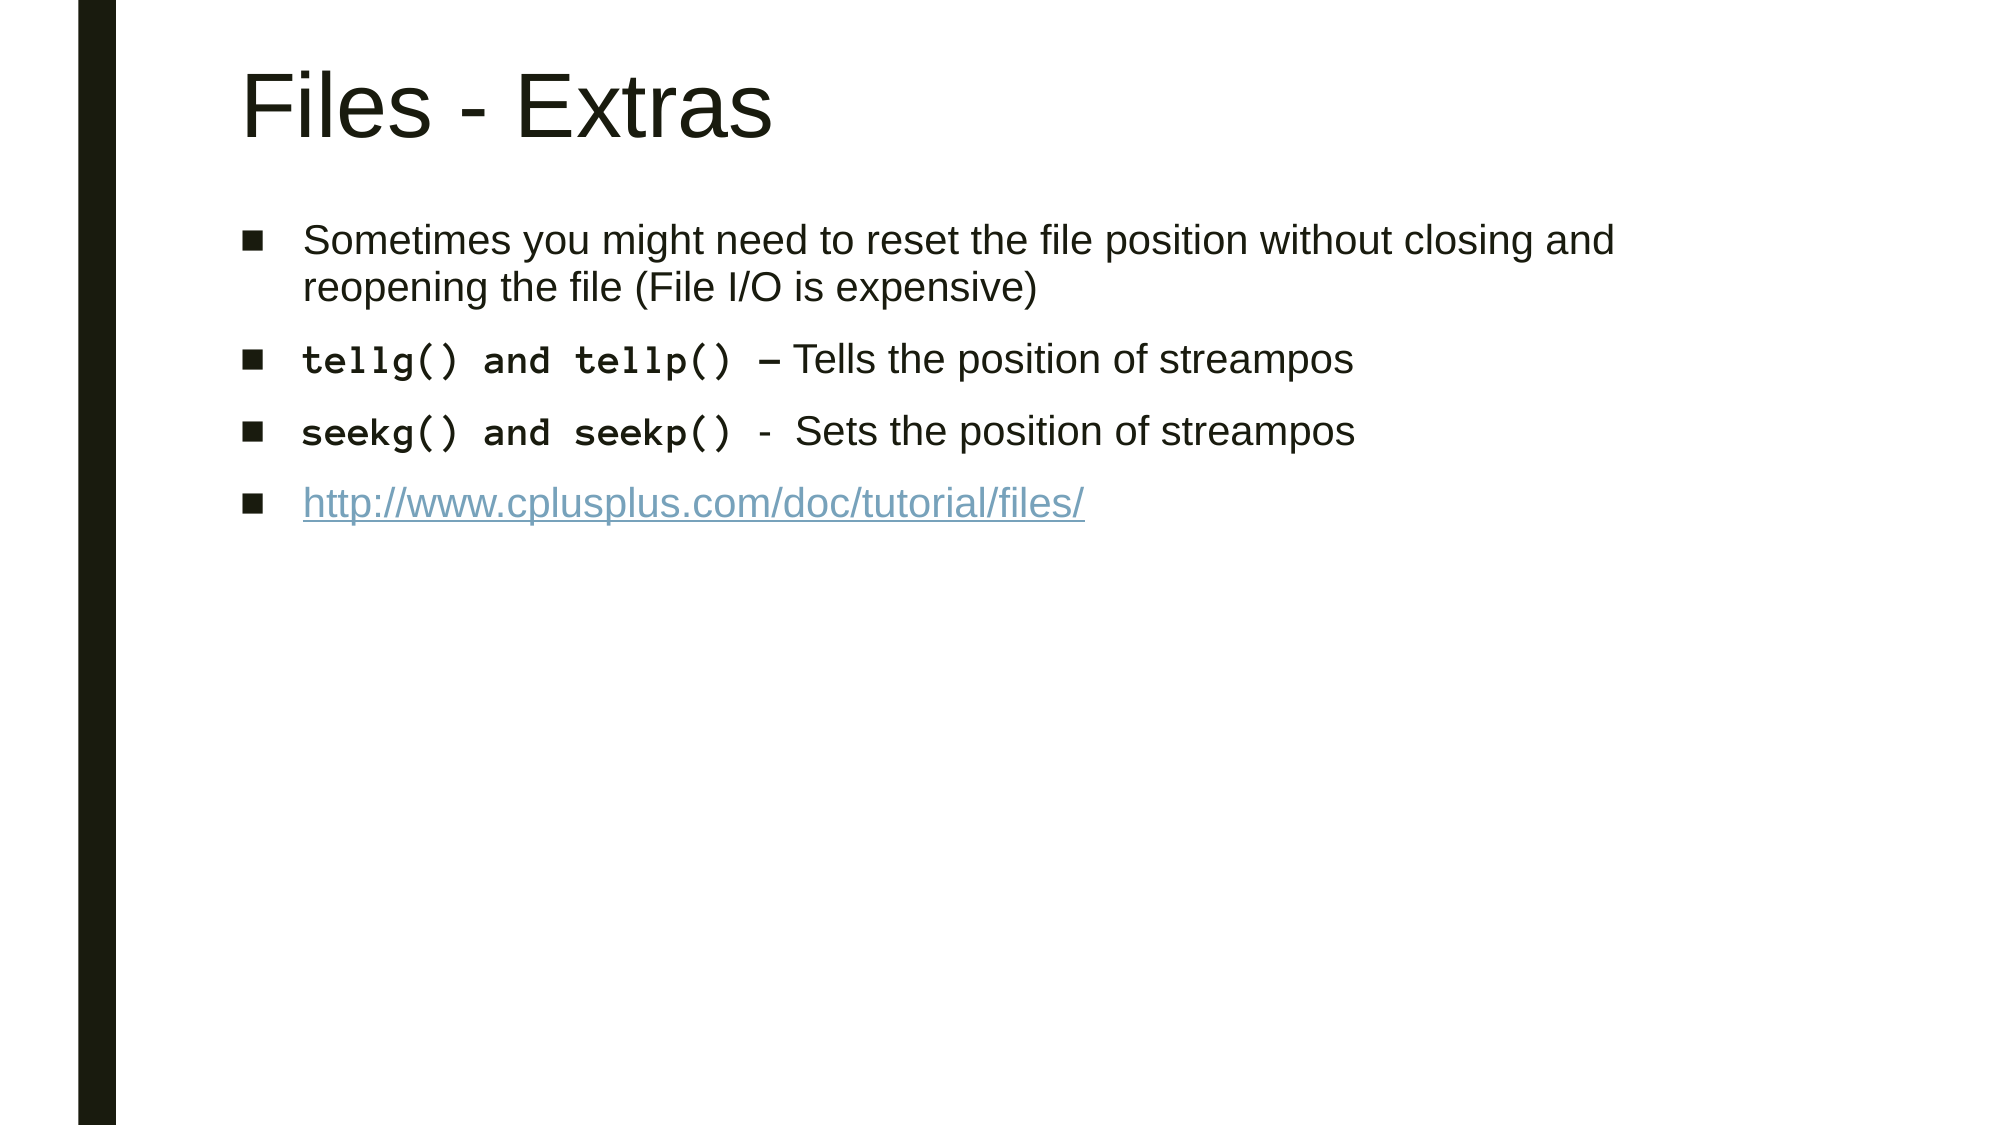

# Files - Extras
Sometimes you might need to reset the file position without closing and reopening the file (File I/O is expensive)
tellg() and tellp() – Tells the position of streampos
seekg() and seekp() - Sets the position of streampos
http://www.cplusplus.com/doc/tutorial/files/